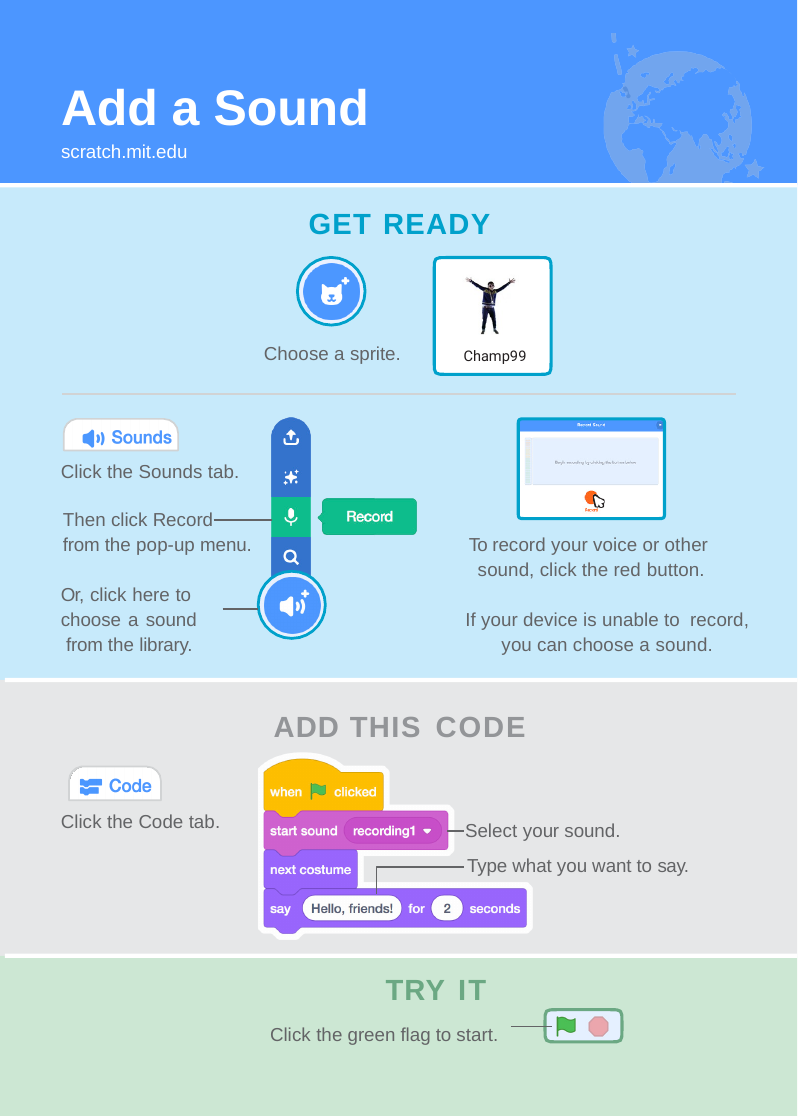

# Add a Sound
scratch.mit.edu

GET READY

Choose a sprite.
Champ99

Click the Sounds tab.

Then click Record

To record your voice or other  sound, click the red button.
from the pop-up menu.

Or, click here to  choose a sound  from the library.
If your device is unable to  record, you can choose a sound.

ADD THIS CODE

Select your sound.
Type what you want to say.
Click the Code tab.

TRY IT
Click the green flag to start.